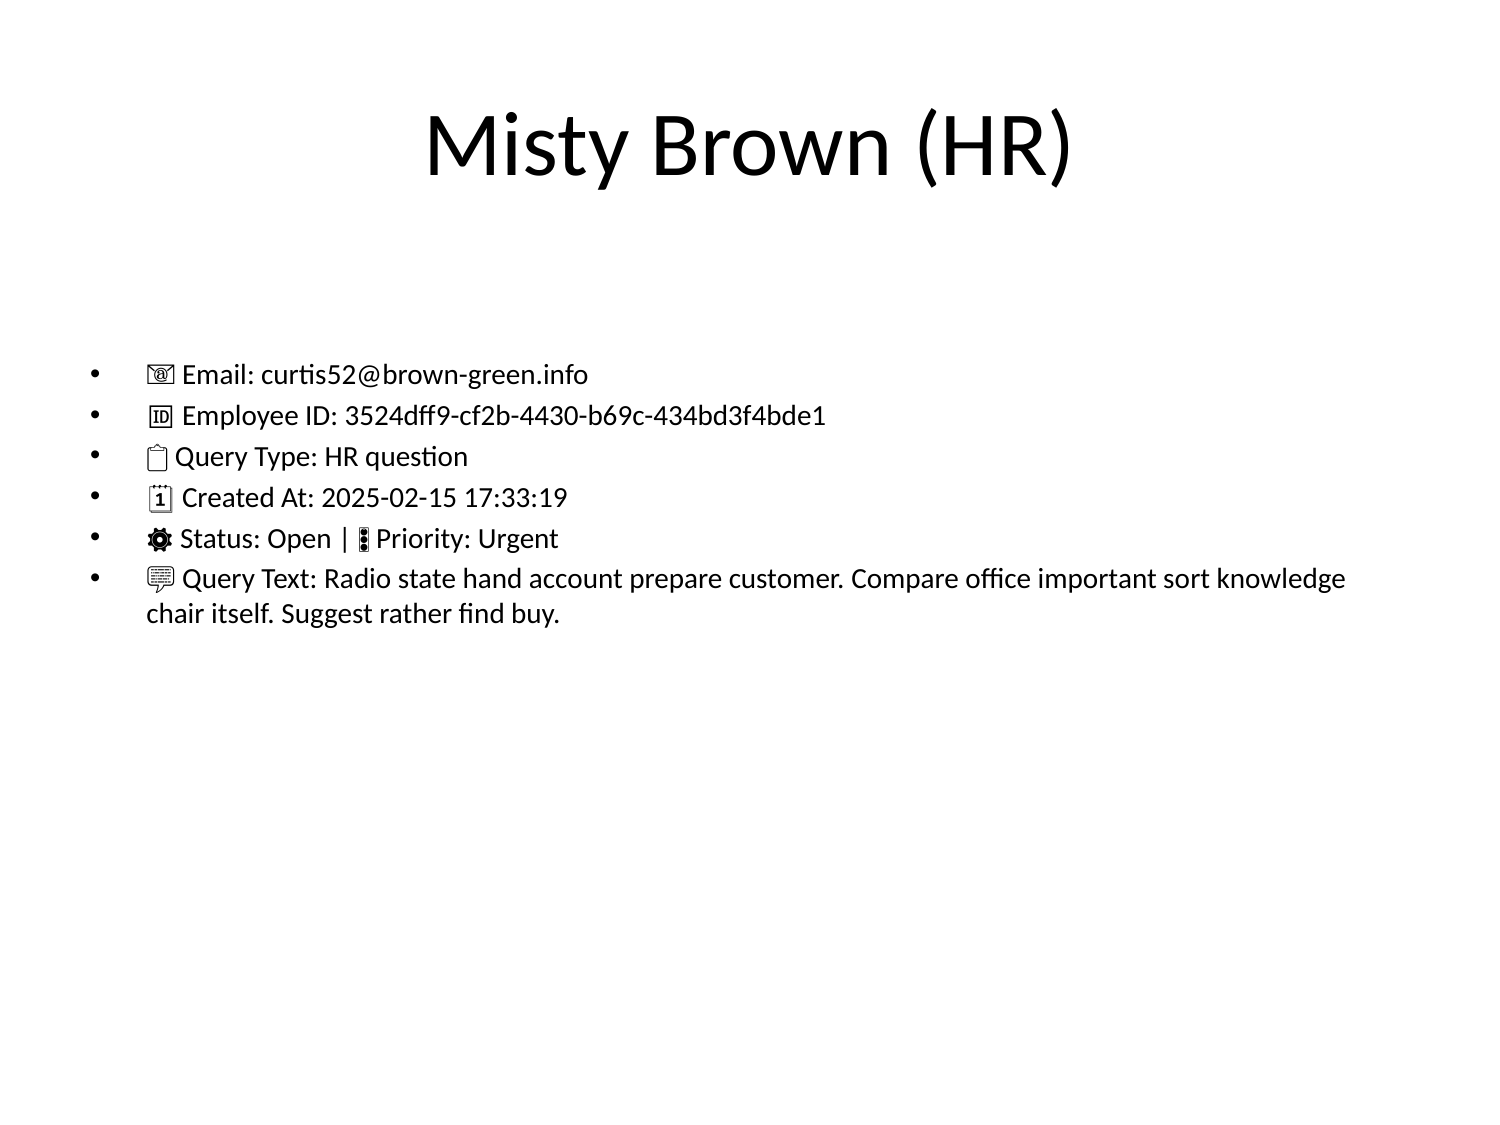

# Misty Brown (HR)

📧 Email: curtis52@brown-green.info
🆔 Employee ID: 3524dff9-cf2b-4430-b69c-434bd3f4bde1
📋 Query Type: HR question
🗓 Created At: 2025-02-15 17:33:19
⚙ Status: Open | 🚦 Priority: Urgent
💬 Query Text: Radio state hand account prepare customer. Compare office important sort knowledge chair itself. Suggest rather find buy.